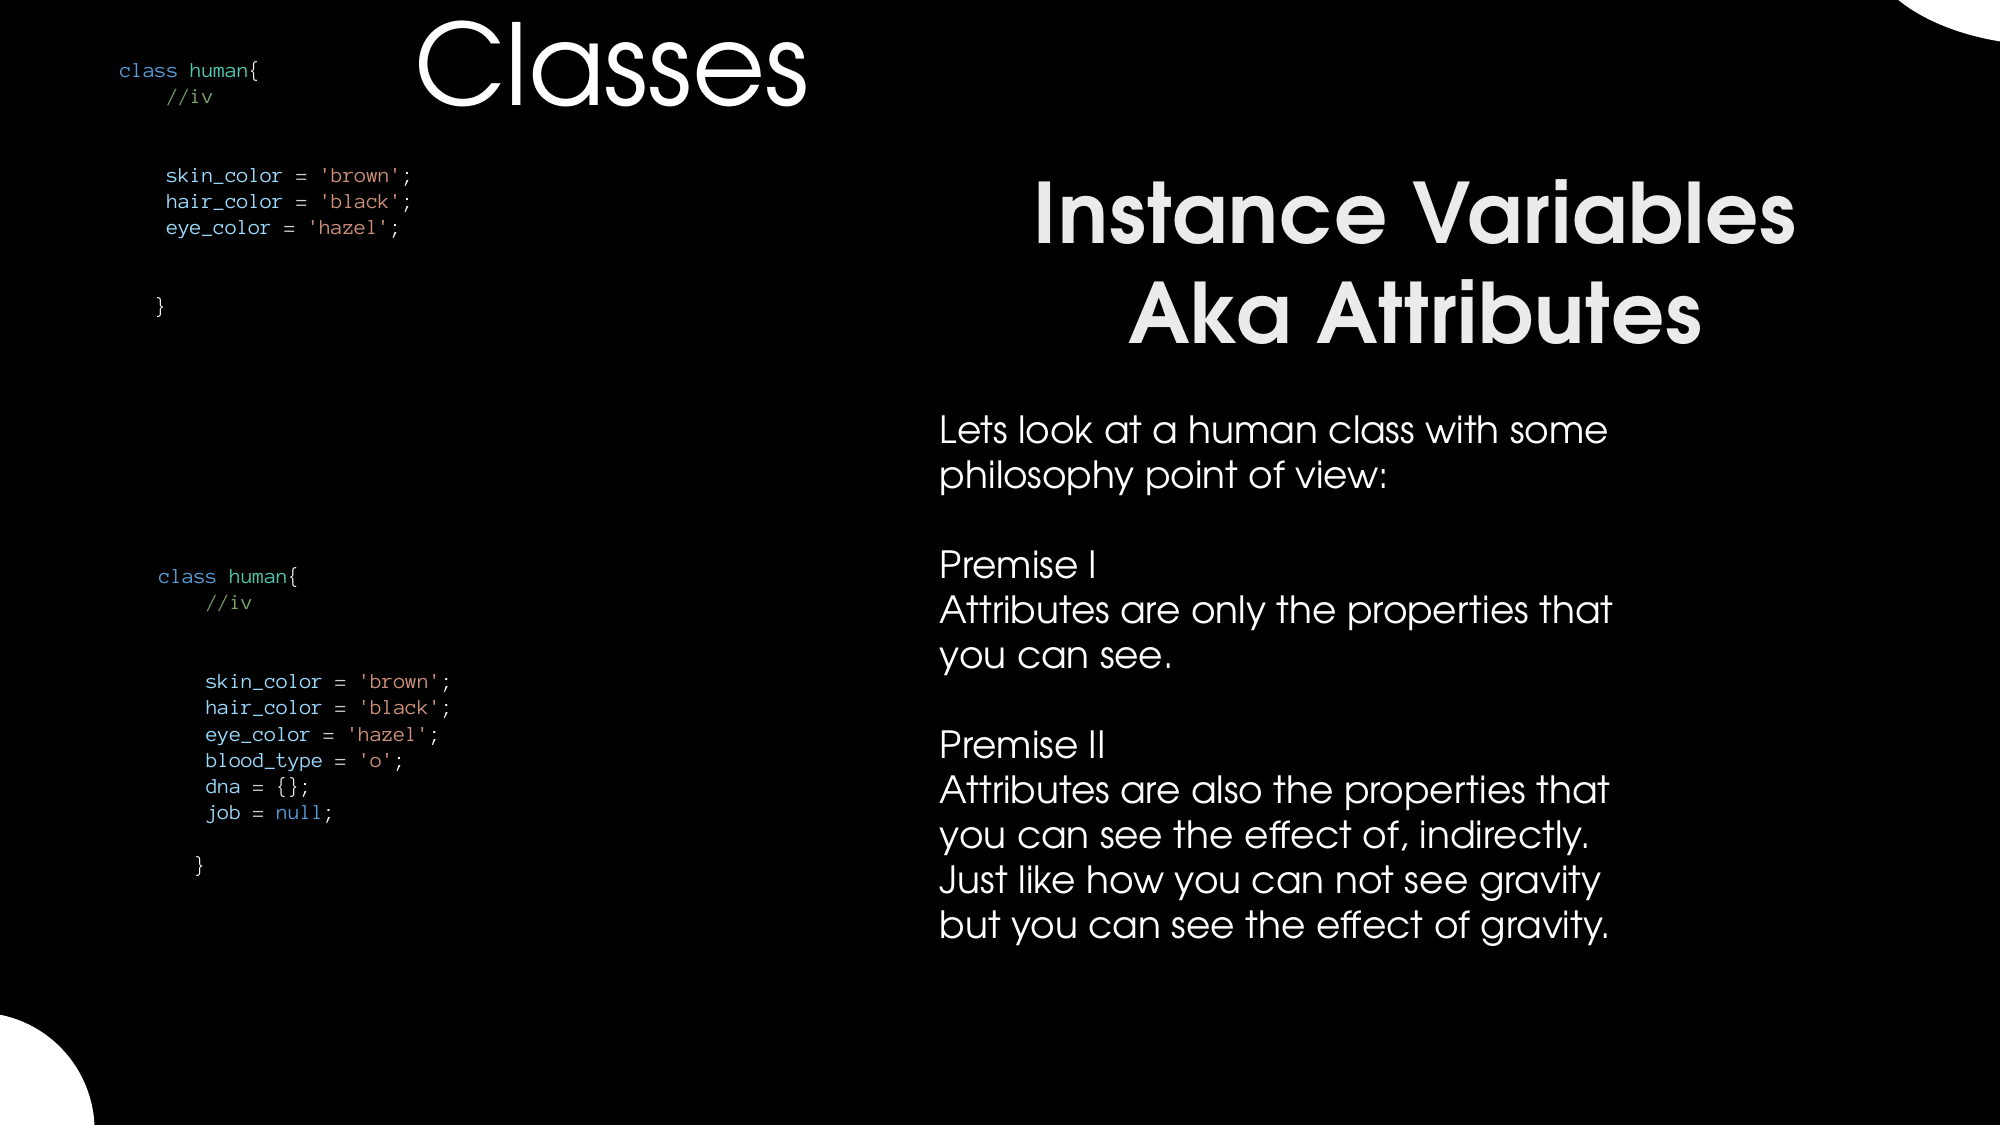

Classes
class human{
    //iv

    skin_color = 'brown';
    hair_color = 'black';
    eye_color = 'hazel';

   }

Instance Variables
Aka Attributes
Lets look at a human class with some philosophy point of view:

Premise I
Attributes are only the properties that you can see.

Premise II
Attributes are also the properties that you can see the effect of, indirectly.
Just like how you can not see gravity but you can see the effect of gravity.
class human{
    //iv

    skin_color = 'brown';
    hair_color = 'black';
    eye_color = 'hazel';
    blood_type = 'o';
    dna = {};
    job = null;

   }